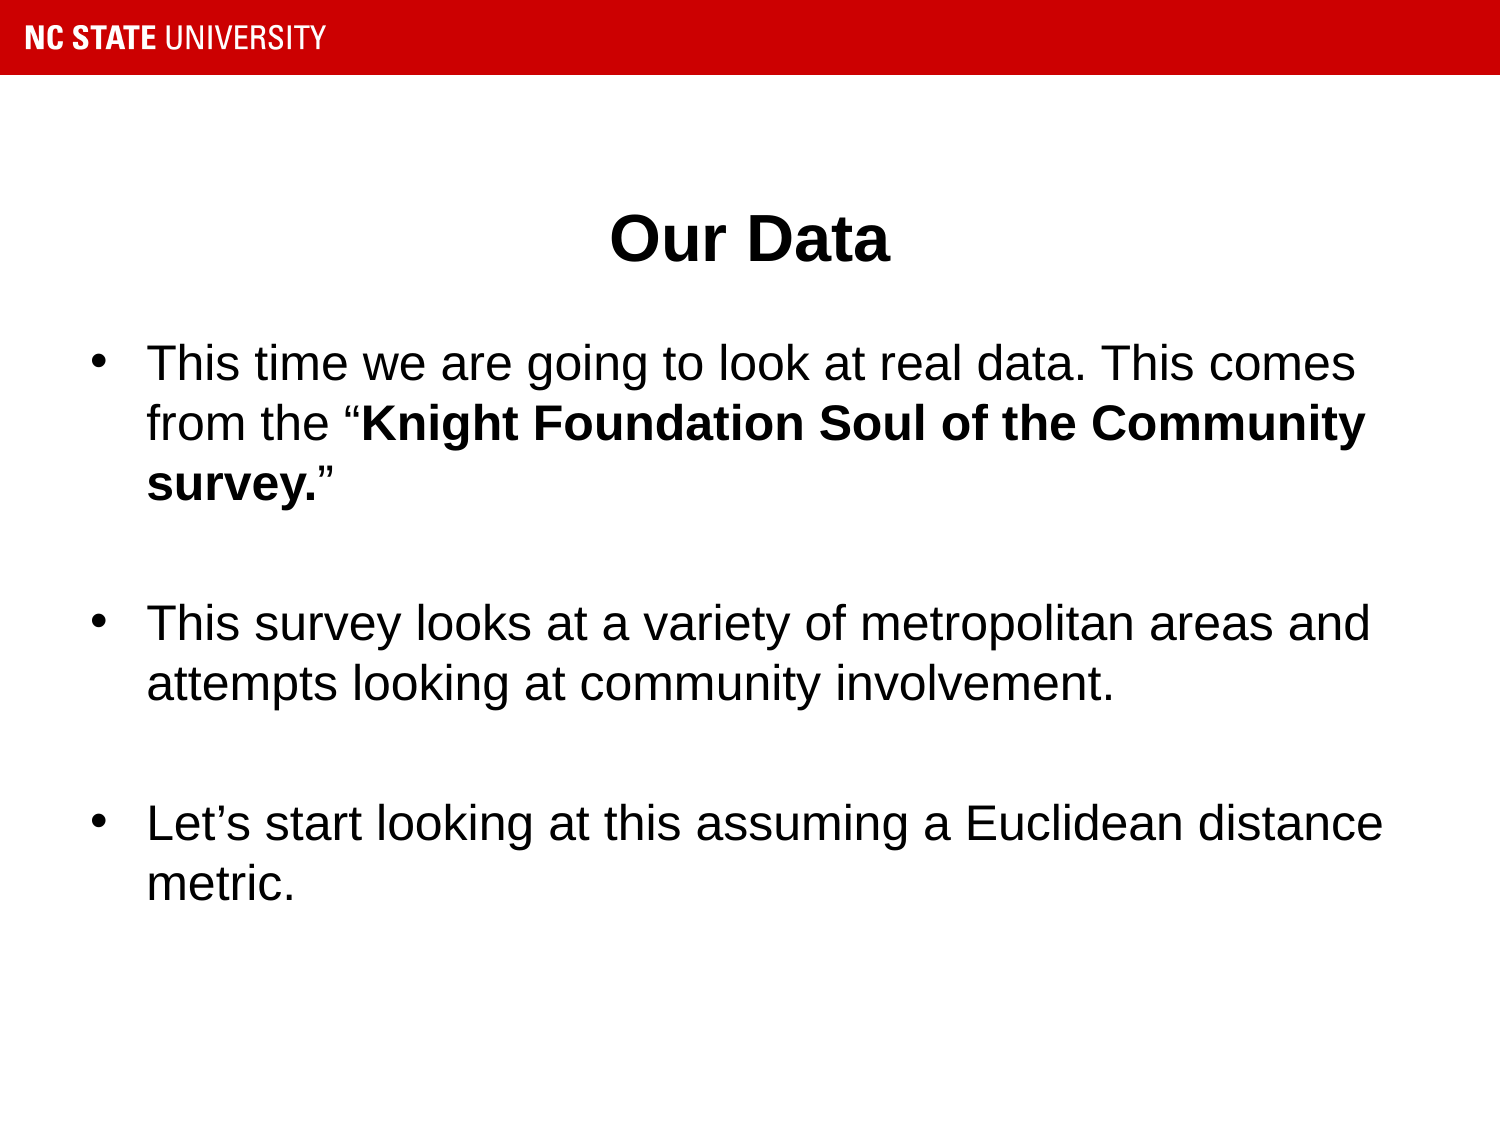

# Our Data
This time we are going to look at real data. This comes from the “Knight Foundation Soul of the Community survey.”

This survey looks at a variety of metropolitan areas and attempts looking at community involvement.

Let’s start looking at this assuming a Euclidean distance metric.